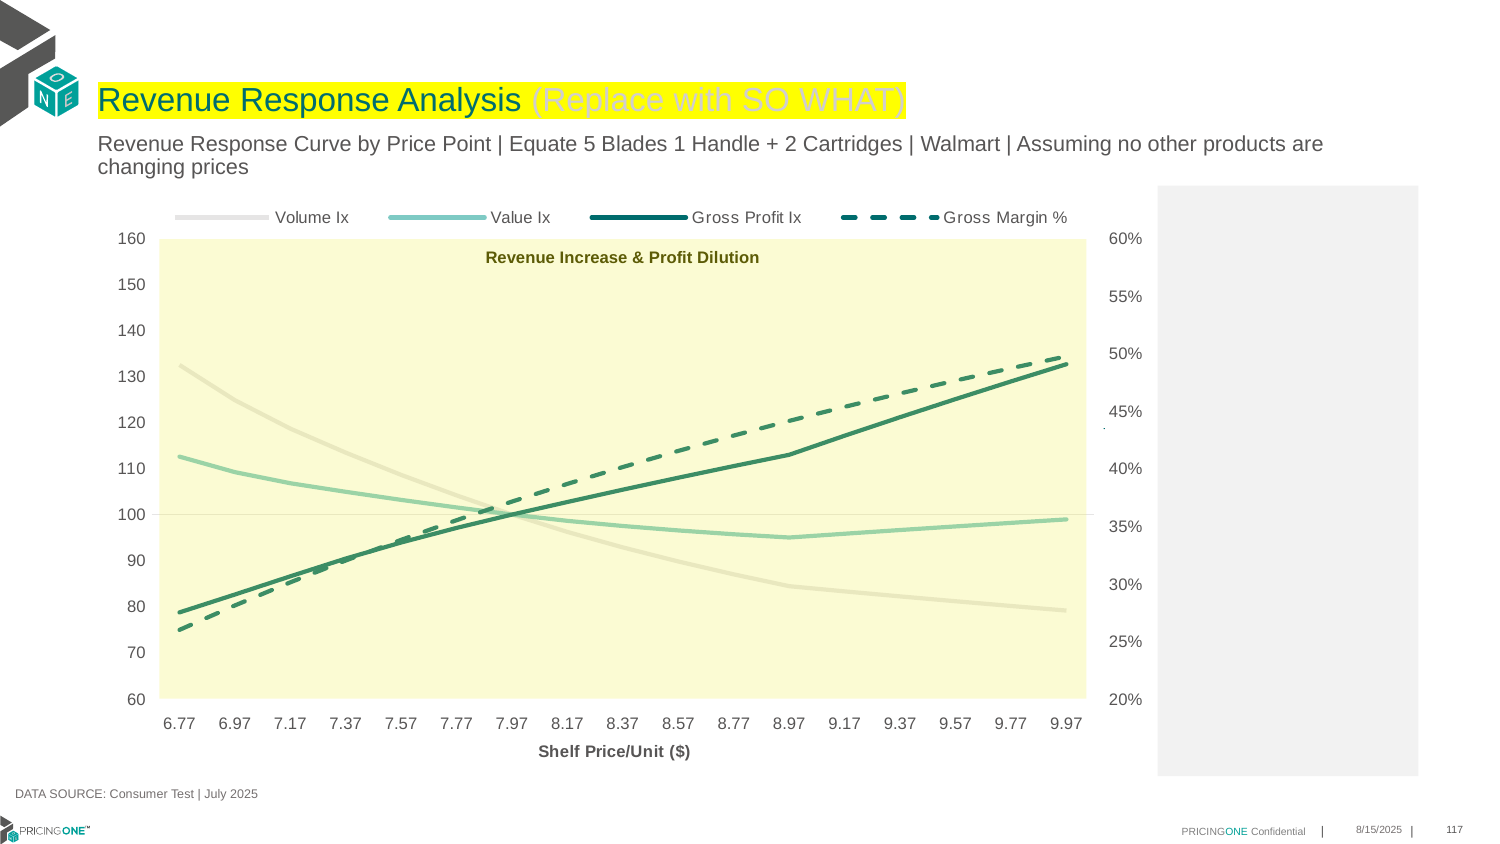

# Revenue Response Analysis (Replace with SO WHAT)

Revenue Response Curve by Price Point | Equate 5 Blades 1 Handle + 2 Cartridges | Walmart | Assuming no other products are changing prices

### Chart:

| Category | Volume Ix | Value Ix | Gross Profit Ix | Gross Margin % |
|---|---|---|---|---|
| 6.77 | 132.48040846109984 | 112.59352133799487 | 78.75861492548462 | 0.2598604246537618 |
| 6.97 | 124.83048277993456 | 109.21727871808051 | 82.6474064245105 | 0.2810982890826353 |
| 7.17 | 118.66800094224831 | 106.79492716765395 | 86.58749475039347 | 0.3011513354122688 |
| 7.37 | 113.44659530650661 | 104.93341445417495 | 90.44487512323813 | 0.32011602101844866 |
| 7.57 | 108.61938431247069 | 103.18531399221169 | 93.93739420846823 | 0.33807860963090713 |
| 7.77 | 104.1484548899208 | 101.54320852445619 | 97.10962570800376 | 0.3551164832568812 |
| 7.97 | 100.0 | 100.0 | 100.0 | 0.3712992565754037 |
| 8.17 | 96.2247872599118 | 98.63238803236845 | 102.72809872338675 | 0.3866897276506692 |
| 8.37 | 92.86127796305826 | 97.50854200646538 | 105.41325818950207 | 0.4013446923424095 |
| 8.57 | 89.80509608584408 | 96.54661294007407 | 108.01341415495096 | 0.4153156446798095 |
| 8.77 | 87.0141072360784 | 95.72333614252142 | 110.53735346758975 | 0.4286493814031889 |
| 8.97 | 84.45304986491576 | 95.01896087406078 | 112.99166776949063 | 0.44138852563054254 |
| 9.17 | 83.33030922582874 | 95.83867437485539 | 117.12137100990687 | 0.45357198199628873 |
| 9.37 | 82.24055505632496 | 96.6408749649855 | 121.14790645539739 | 0.4652353335011705 |
| 9.57 | 81.18228974695195 | 97.42624851614616 | 125.07565490380664 | 0.47641118860041454 |
| 9.77 | 80.1540984811163 | 98.1954319154016 | 128.90872544432045 | 0.487129485660795 |
| 9.97 | 79.15464428213424 | 98.94901728166377 | 132.65097513468805 | 0.49741776077291544 |
Revenue Increase & Profit Dilution

DATA SOURCE: Consumer Test | July 2025

8/15/2025
117